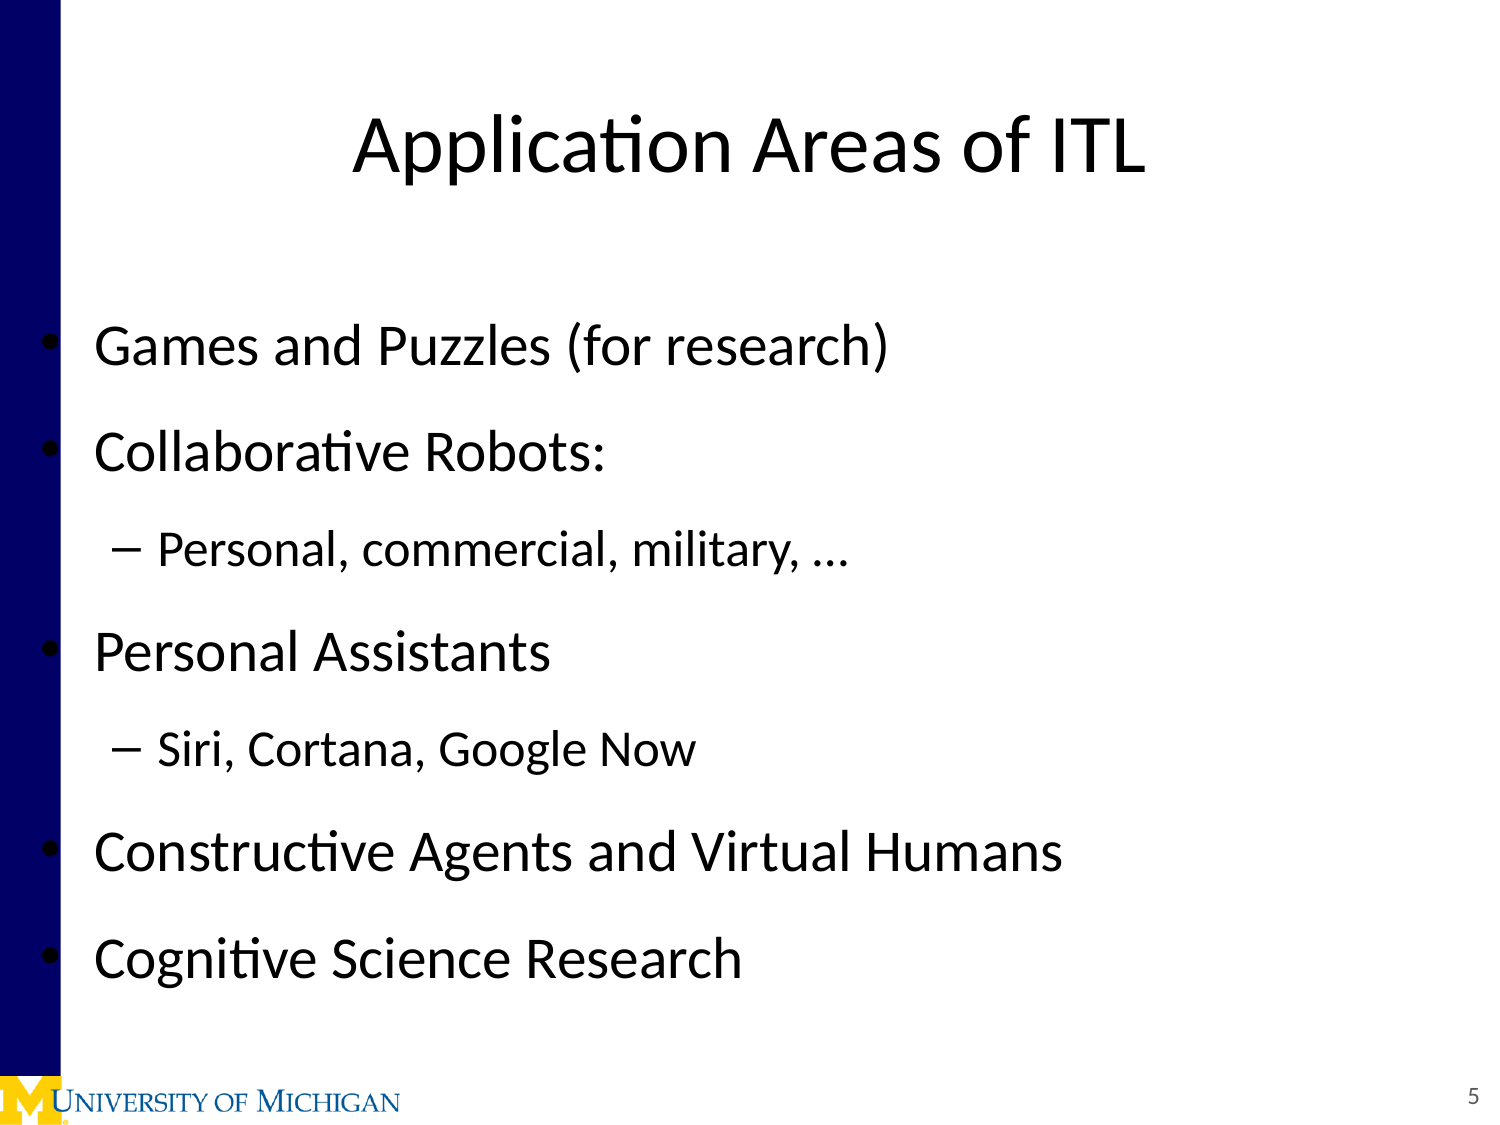

# Application Areas of ITL
Games and Puzzles (for research)
Collaborative Robots:
Personal, commercial, military, …
Personal Assistants
Siri, Cortana, Google Now
Constructive Agents and Virtual Humans
Cognitive Science Research
5